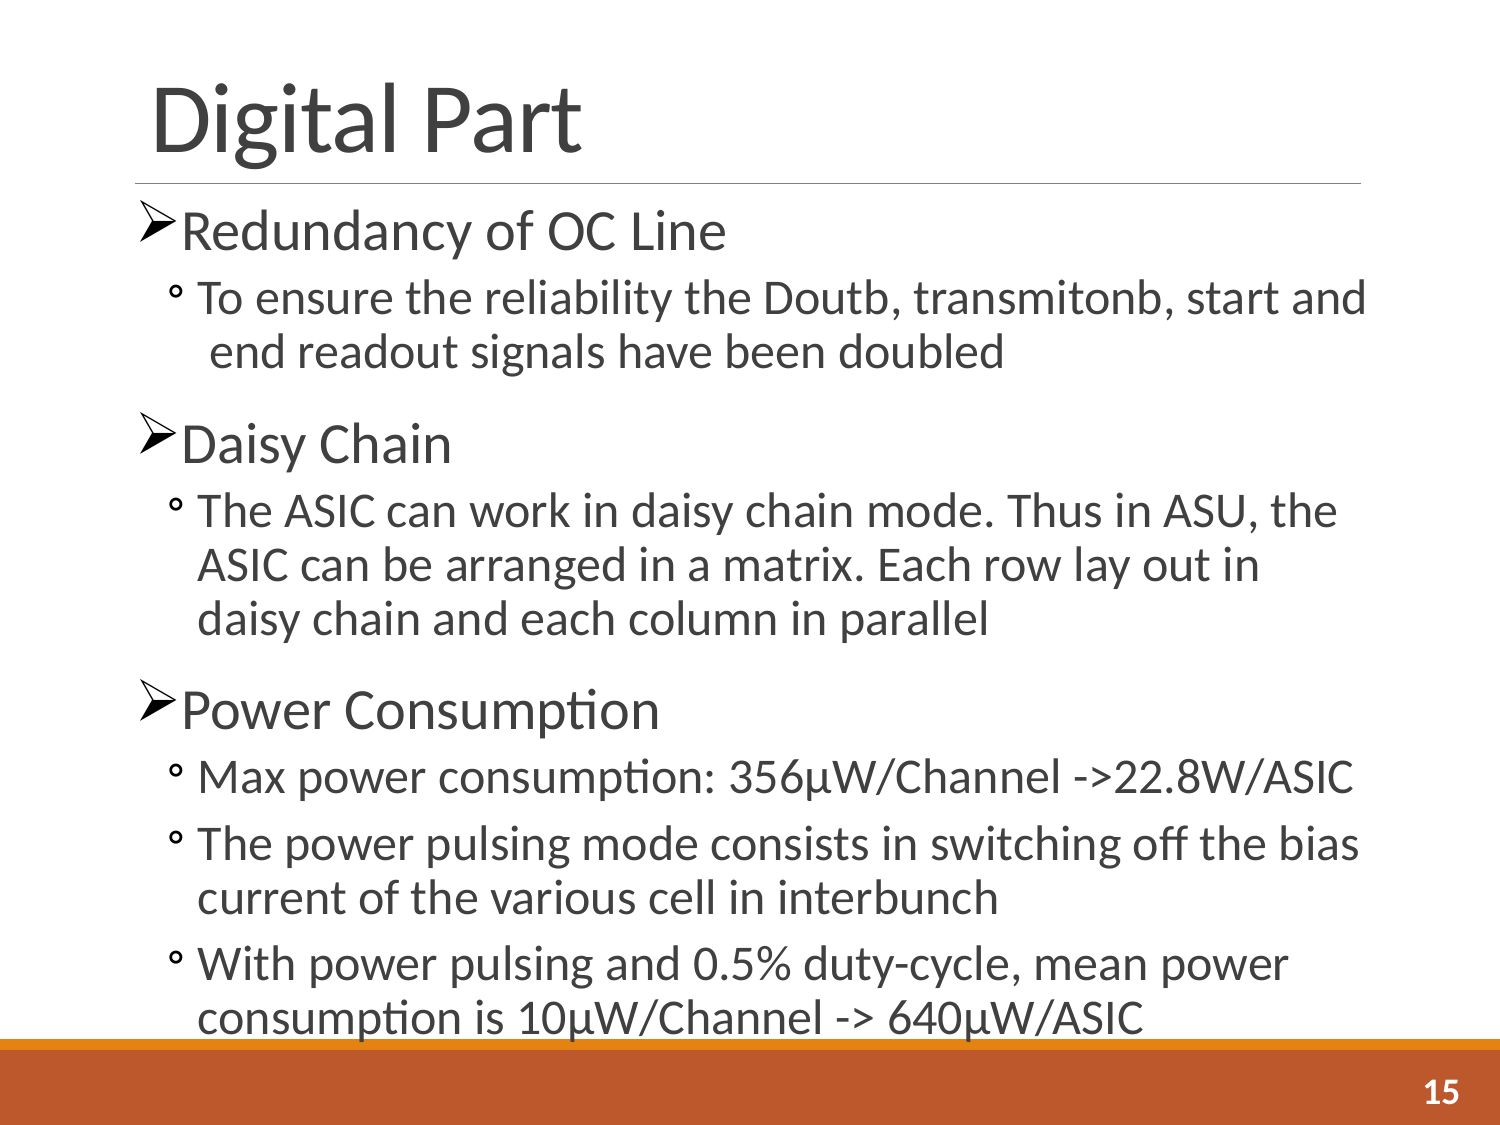

# Digital Part
Redundancy of OC Line
To ensure the reliability the Doutb, transmitonb, start and  end readout signals have been doubled
Daisy Chain
The ASIC can work in daisy chain mode. Thus in ASU, the ASIC can be arranged in a matrix. Each row lay out in daisy chain and each column in parallel
Power Consumption
Max power consumption: 356μW/Channel ->22.8W/ASIC
The power pulsing mode consists in switching off the bias current of the various cell in interbunch
With power pulsing and 0.5% duty-cycle, mean power consumption is 10μW/Channel -> 640μW/ASIC
15